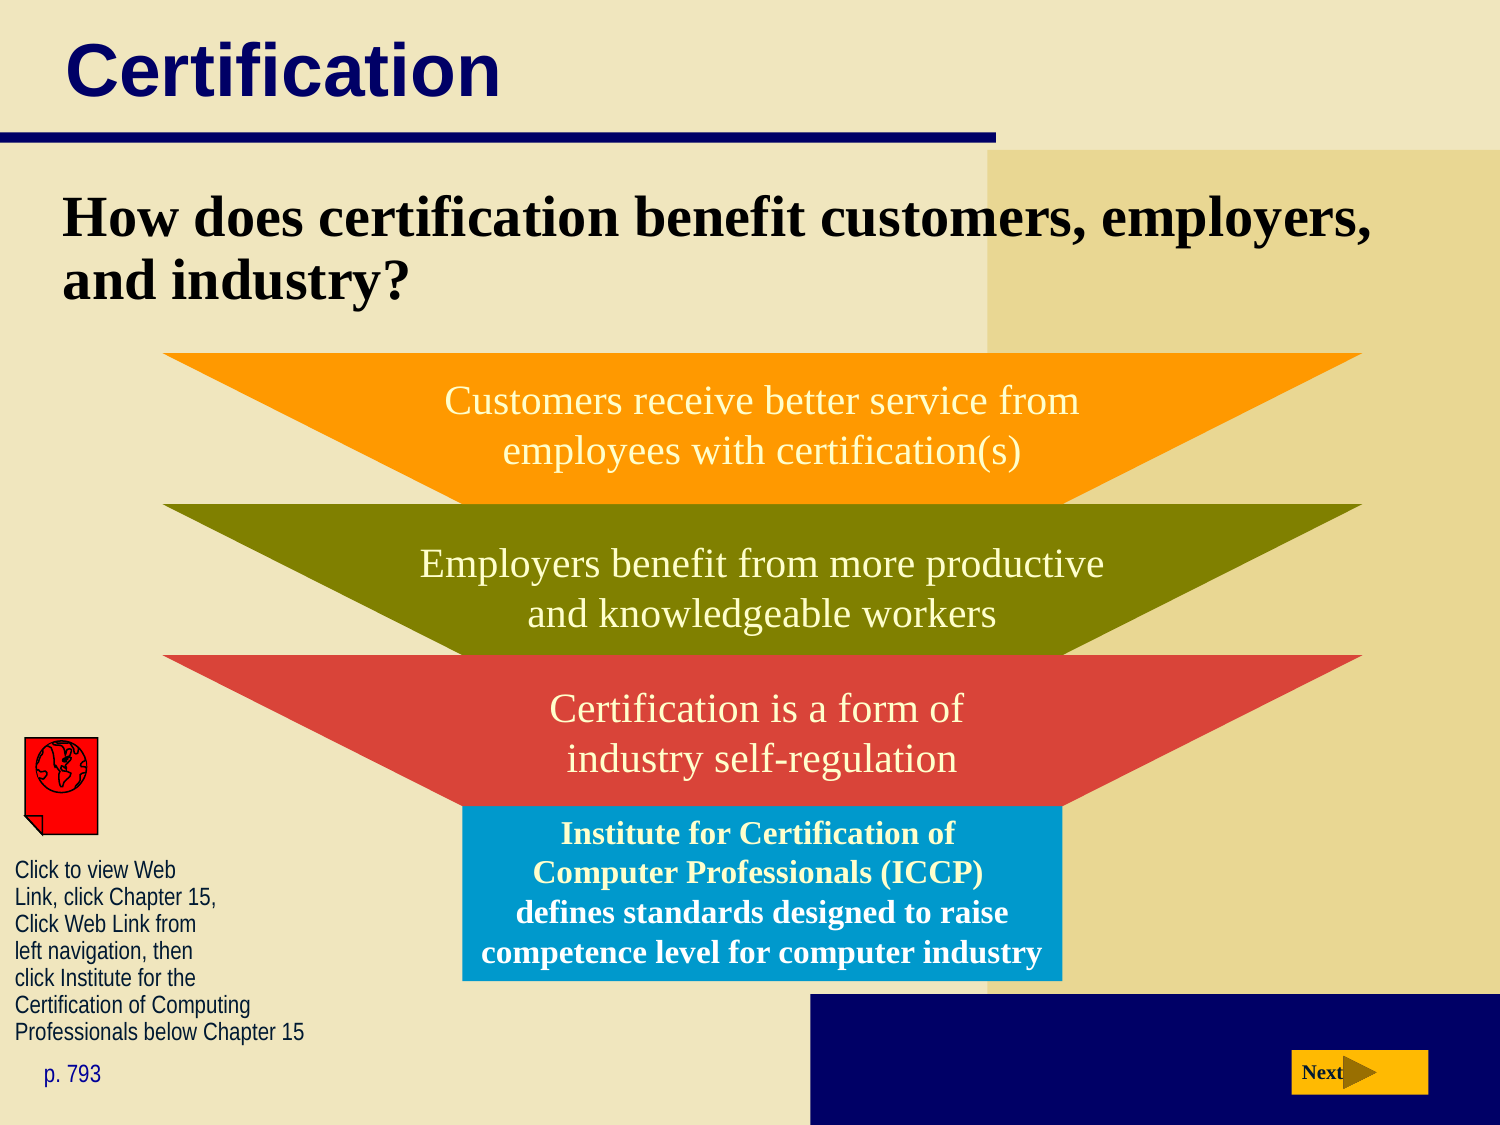

# Certification
How does certification benefit customers, employers,
and industry?
Customers receive better service from
employees with certification(s)
Employers benefit from more productive and knowledgeable workers
Certification is a form of
industry self-regulation

Click to view Web
Link, click Chapter 15,
Click Web Link from
left navigation, then
click Institute for the Certification of Computing Professionals below Chapter 15
Institute for Certification of
Computer Professionals (ICCP)
defines standards designed to raise competence level for computer industry
p. 793

Next